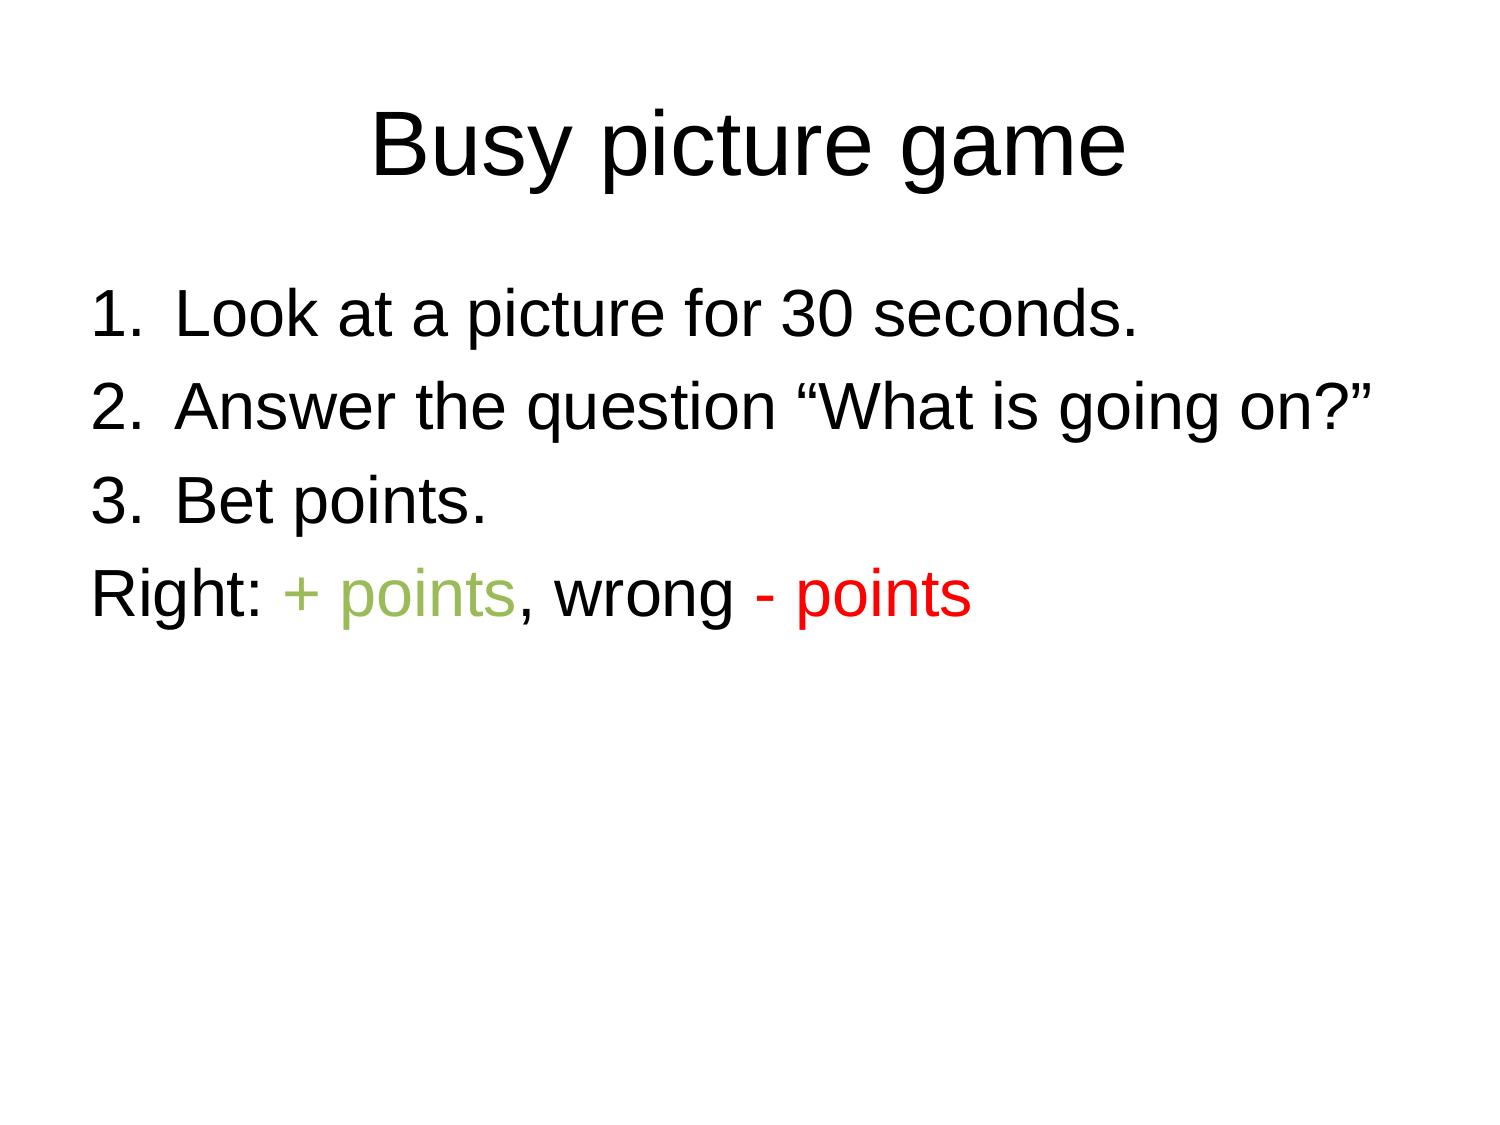

# Busy picture game
Look at a picture for 30 seconds.
Answer the question “What is going on?”
Bet points.
Right: + points, wrong - points